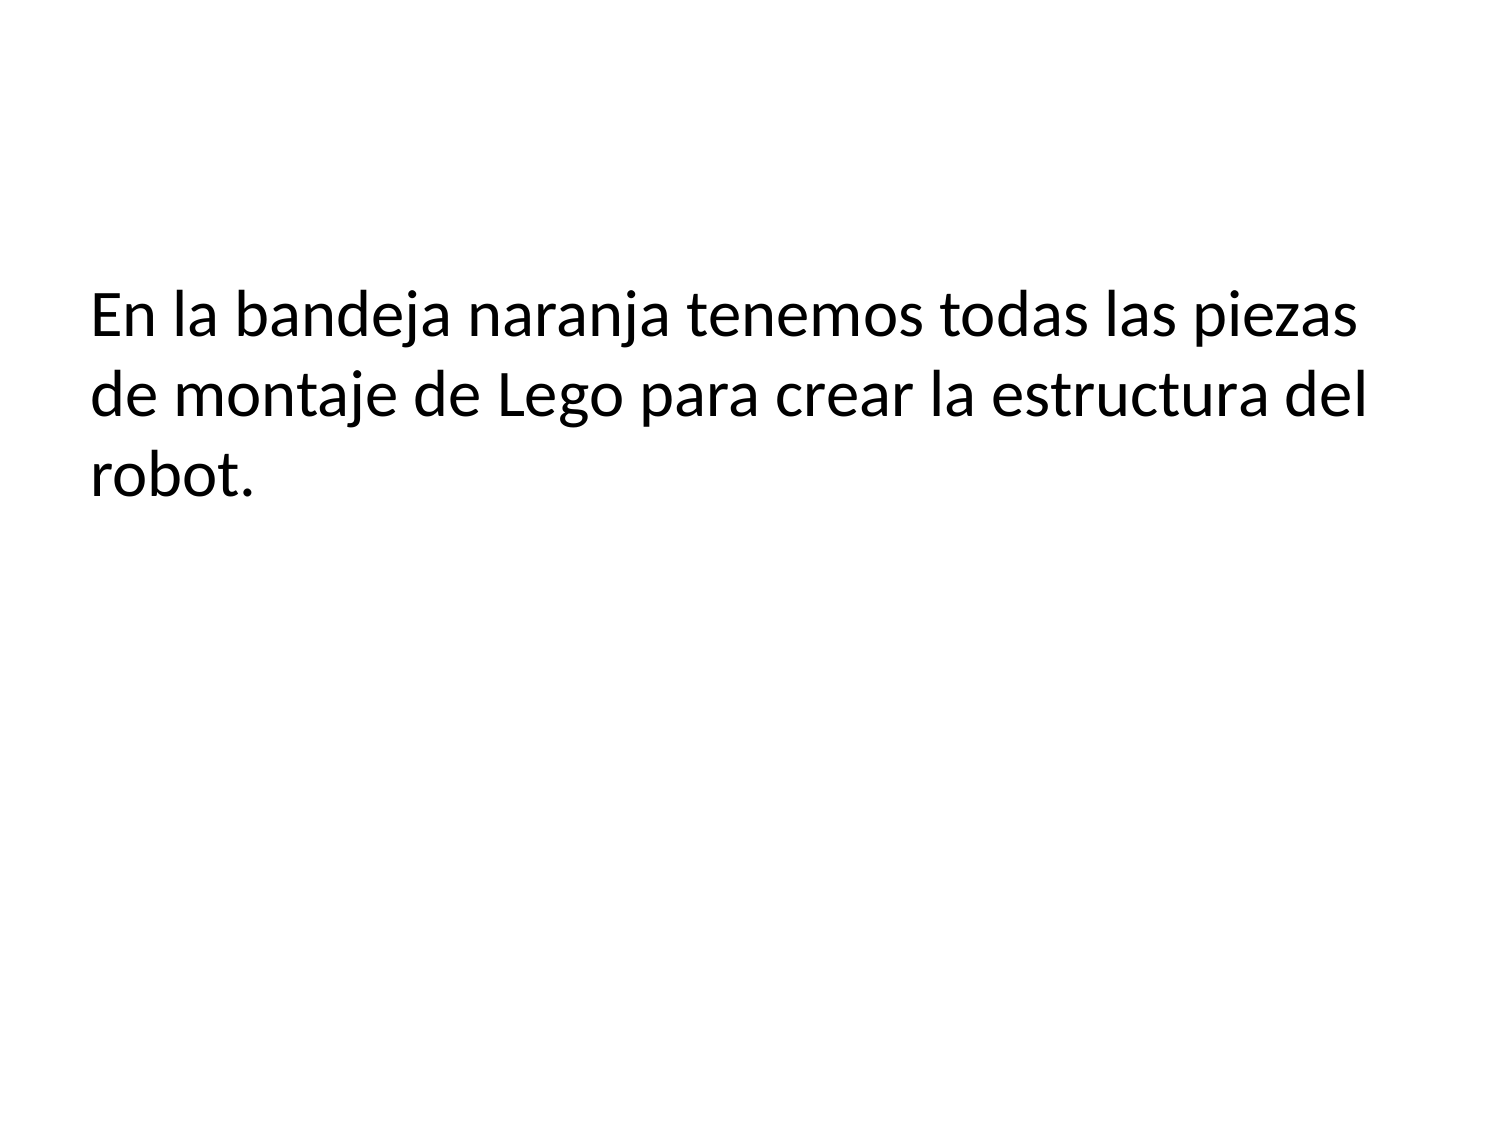

En la bandeja naranja tenemos todas las piezas de montaje de Lego para crear la estructura del robot.